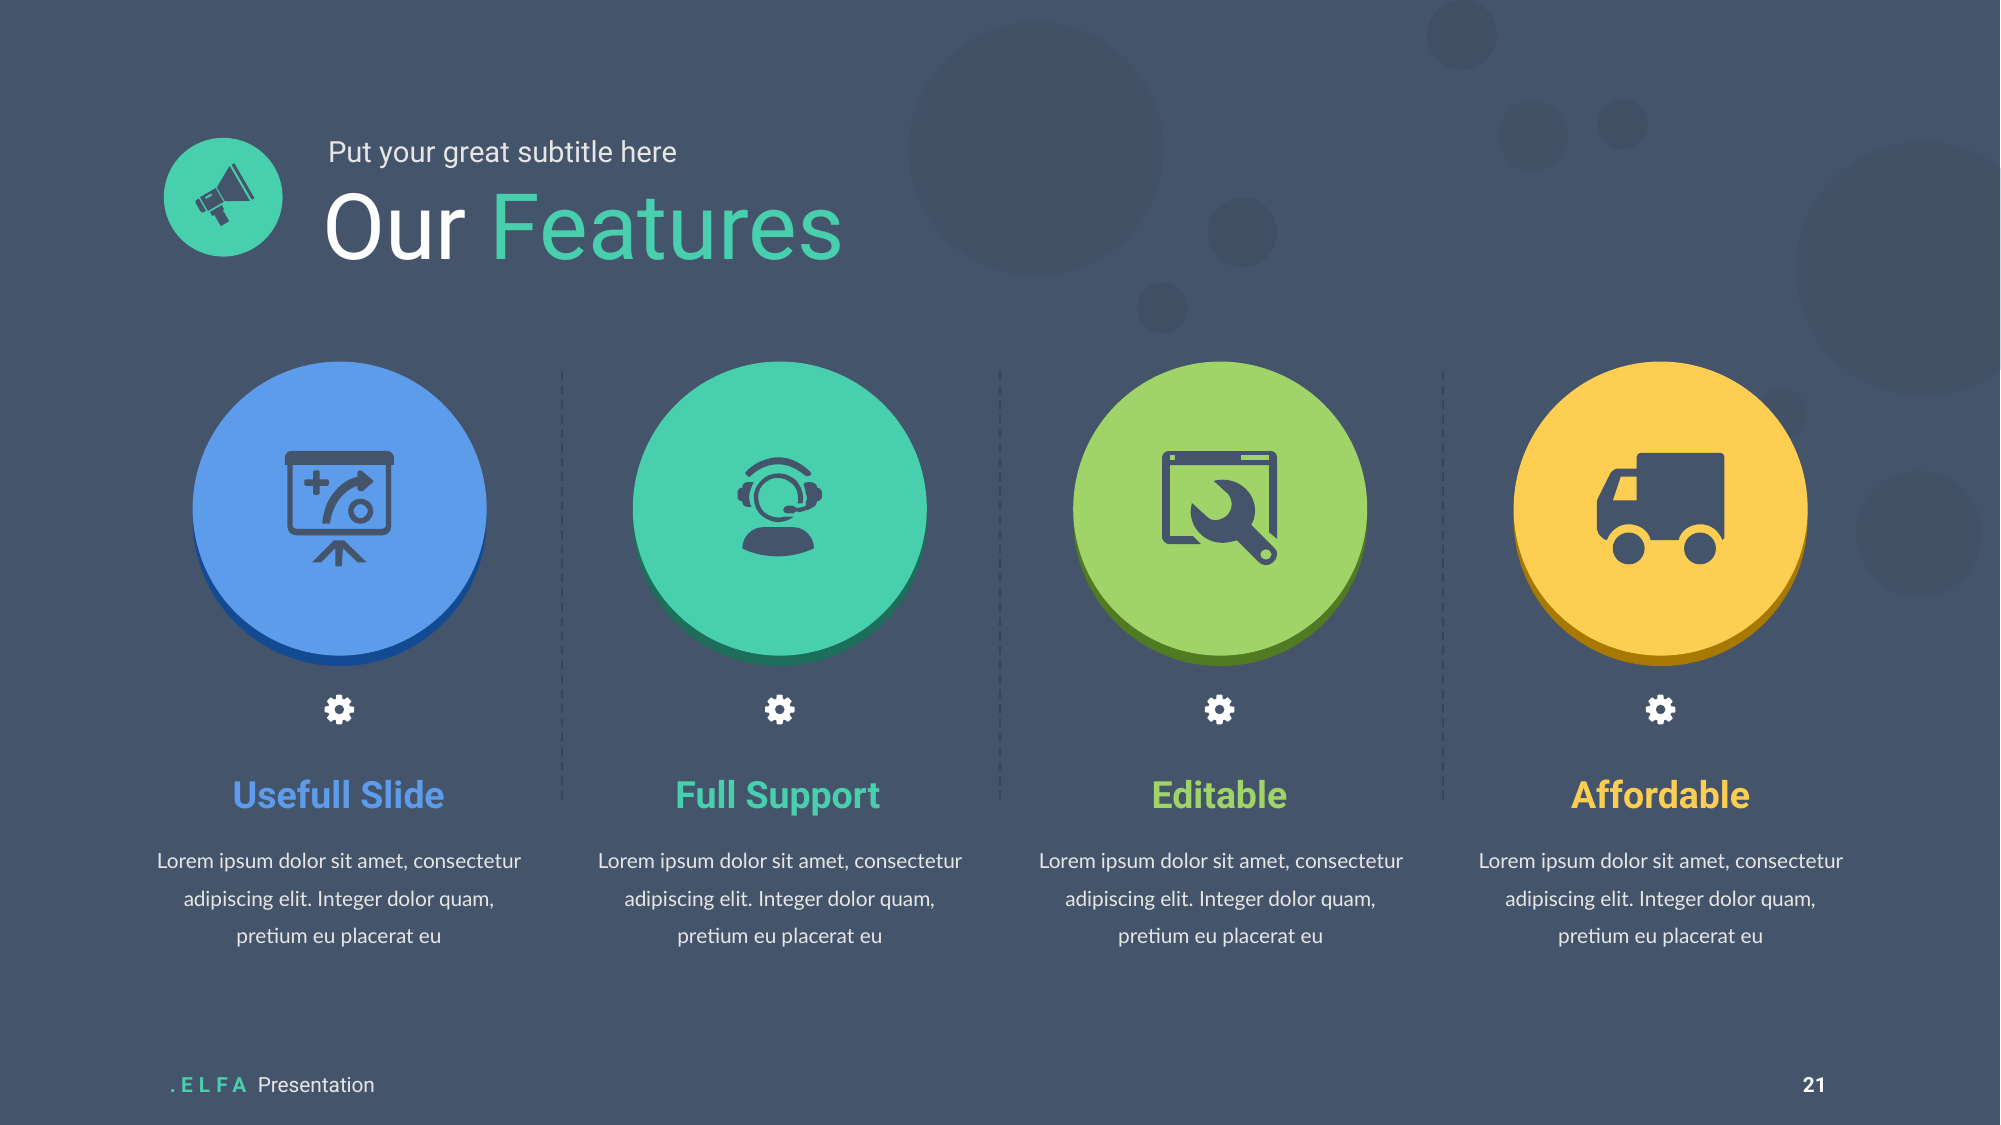

Put your great subtitle here

Our Features

Usefull Slide
Lorem ipsum dolor sit amet, consectetur adipiscing elit. Integer dolor quam, pretium eu placerat eu
Full Support
Lorem ipsum dolor sit amet, consectetur adipiscing elit. Integer dolor quam, pretium eu placerat eu
Editable
Lorem ipsum dolor sit amet, consectetur adipiscing elit. Integer dolor quam, pretium eu placerat eu
Affordable
Lorem ipsum dolor sit amet, consectetur adipiscing elit. Integer dolor quam, pretium eu placerat eu